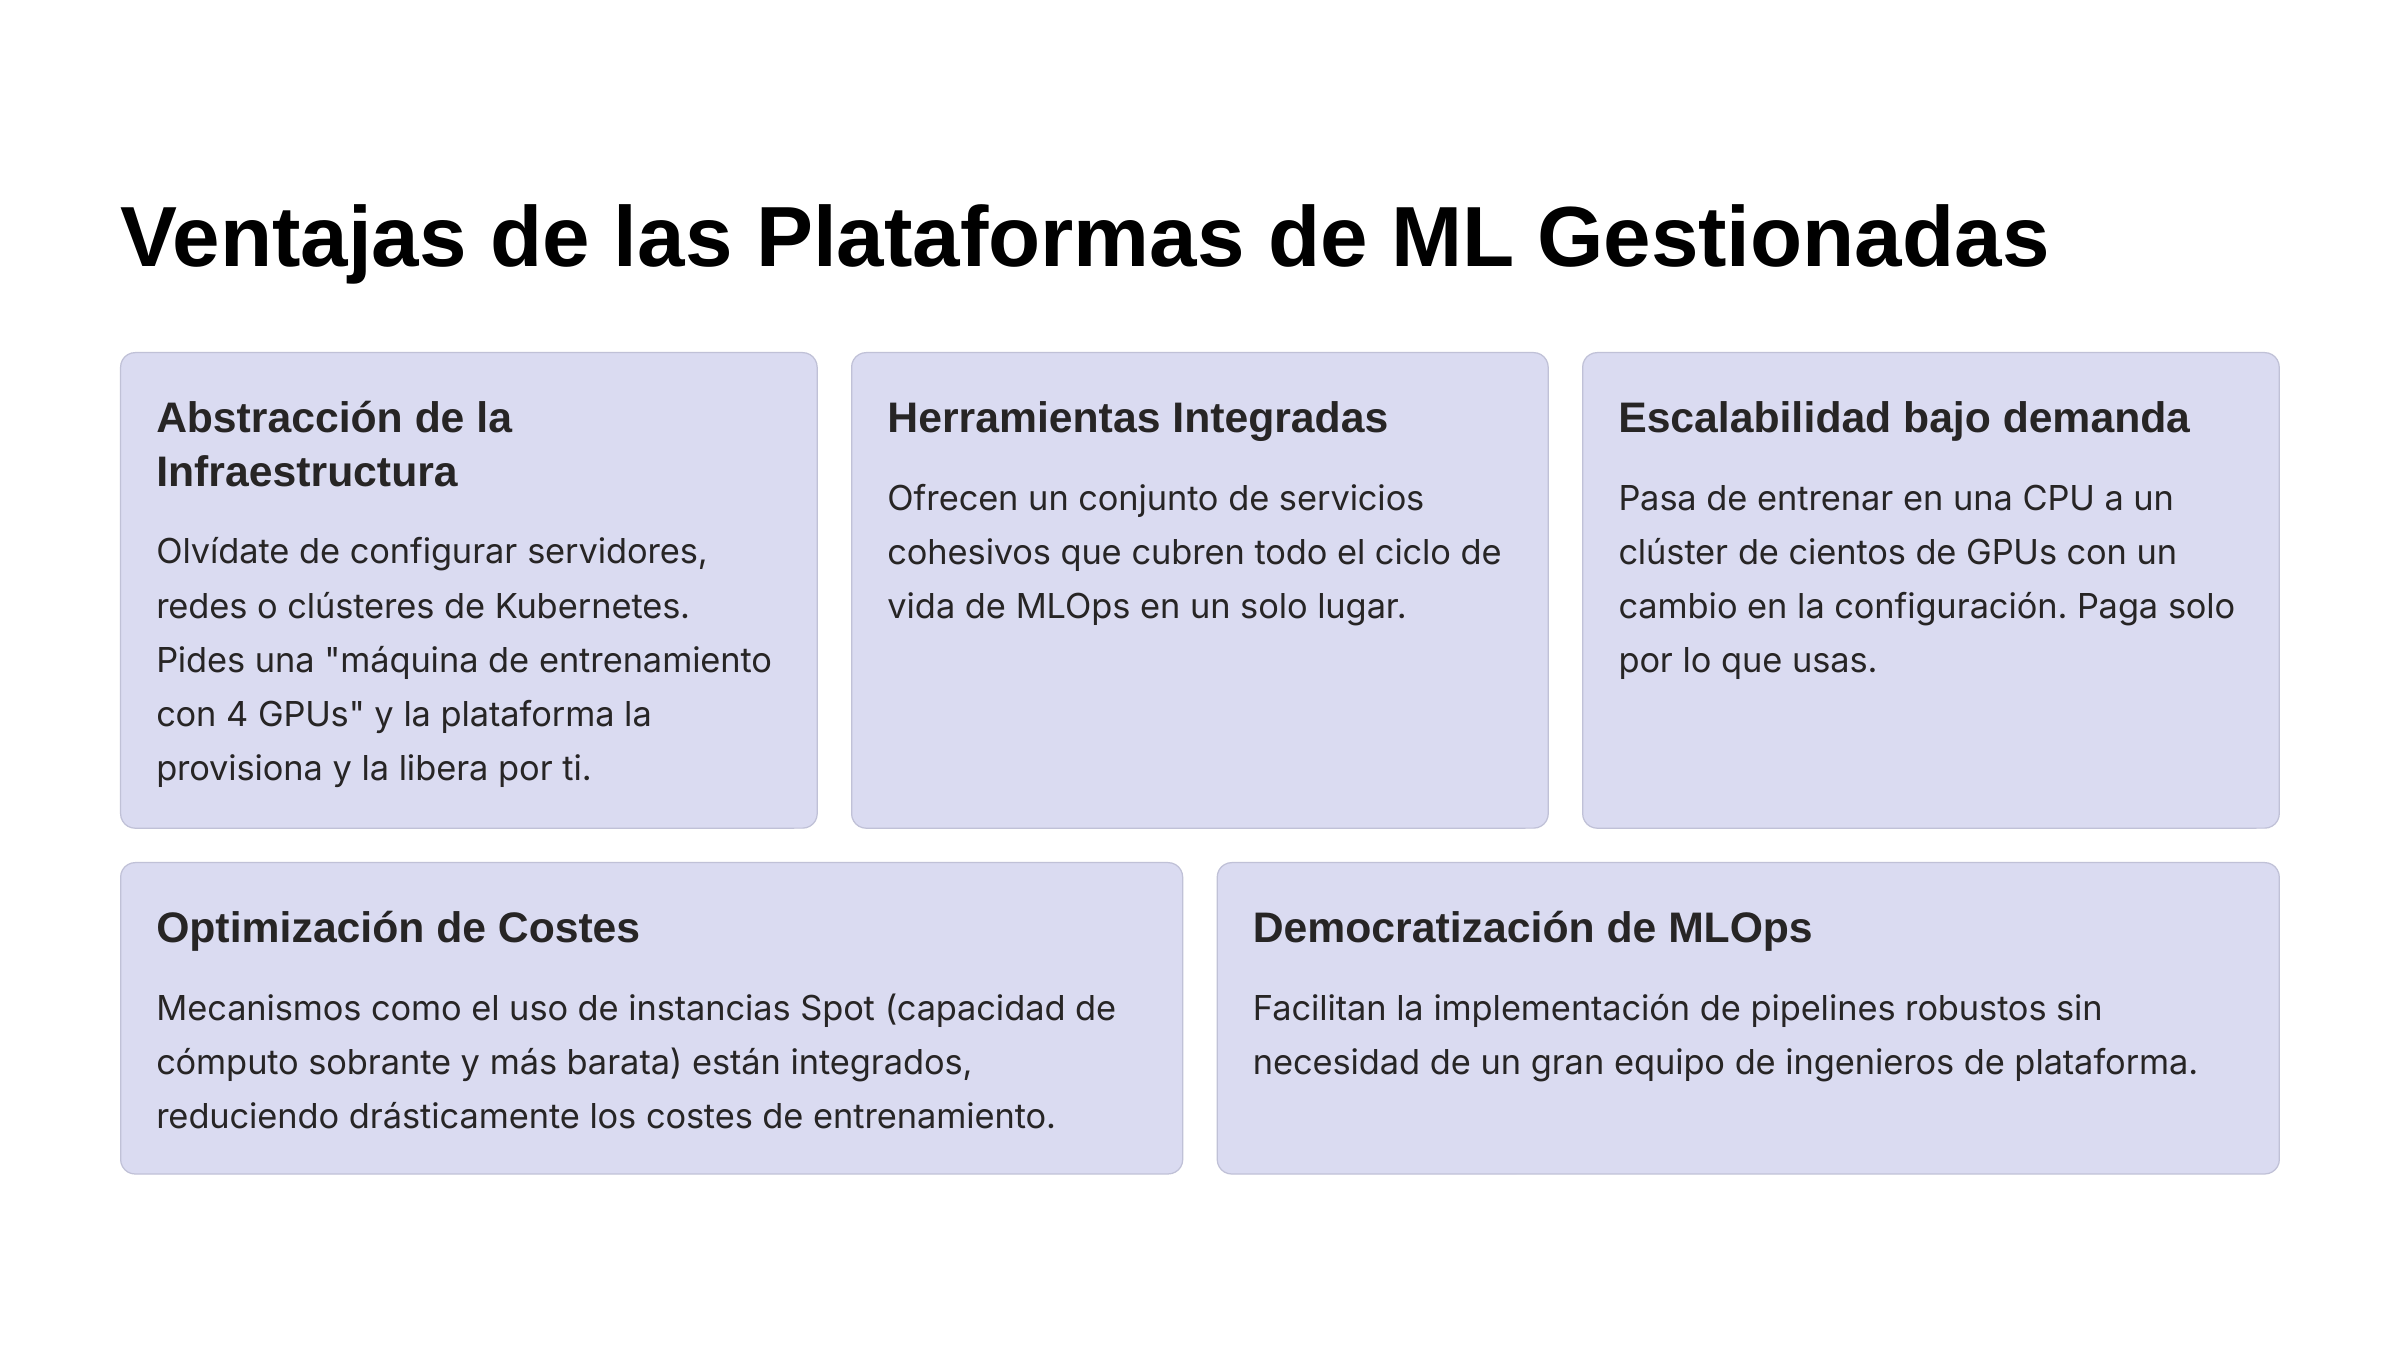

Ventajas de las Plataformas de ML Gestionadas

Abstracción de la Infraestructura
Herramientas Integradas
Escalabilidad bajo demanda
Ofrecen un conjunto de servicios cohesivos que cubren todo el ciclo de vida de MLOps en un solo lugar.
Pasa de entrenar en una CPU a un clúster de cientos de GPUs con un cambio en la configuración. Paga solo por lo que usas.
Olvídate de configurar servidores, redes o clústeres de Kubernetes. Pides una "máquina de entrenamiento con 4 GPUs" y la plataforma la provisiona y la libera por ti.

Optimización de Costes
Democratización de MLOps
Mecanismos como el uso de instancias Spot (capacidad de cómputo sobrante y más barata) están integrados, reduciendo drásticamente los costes de entrenamiento.
Facilitan la implementación de pipelines robustos sin necesidad de un gran equipo de ingenieros de plataforma.